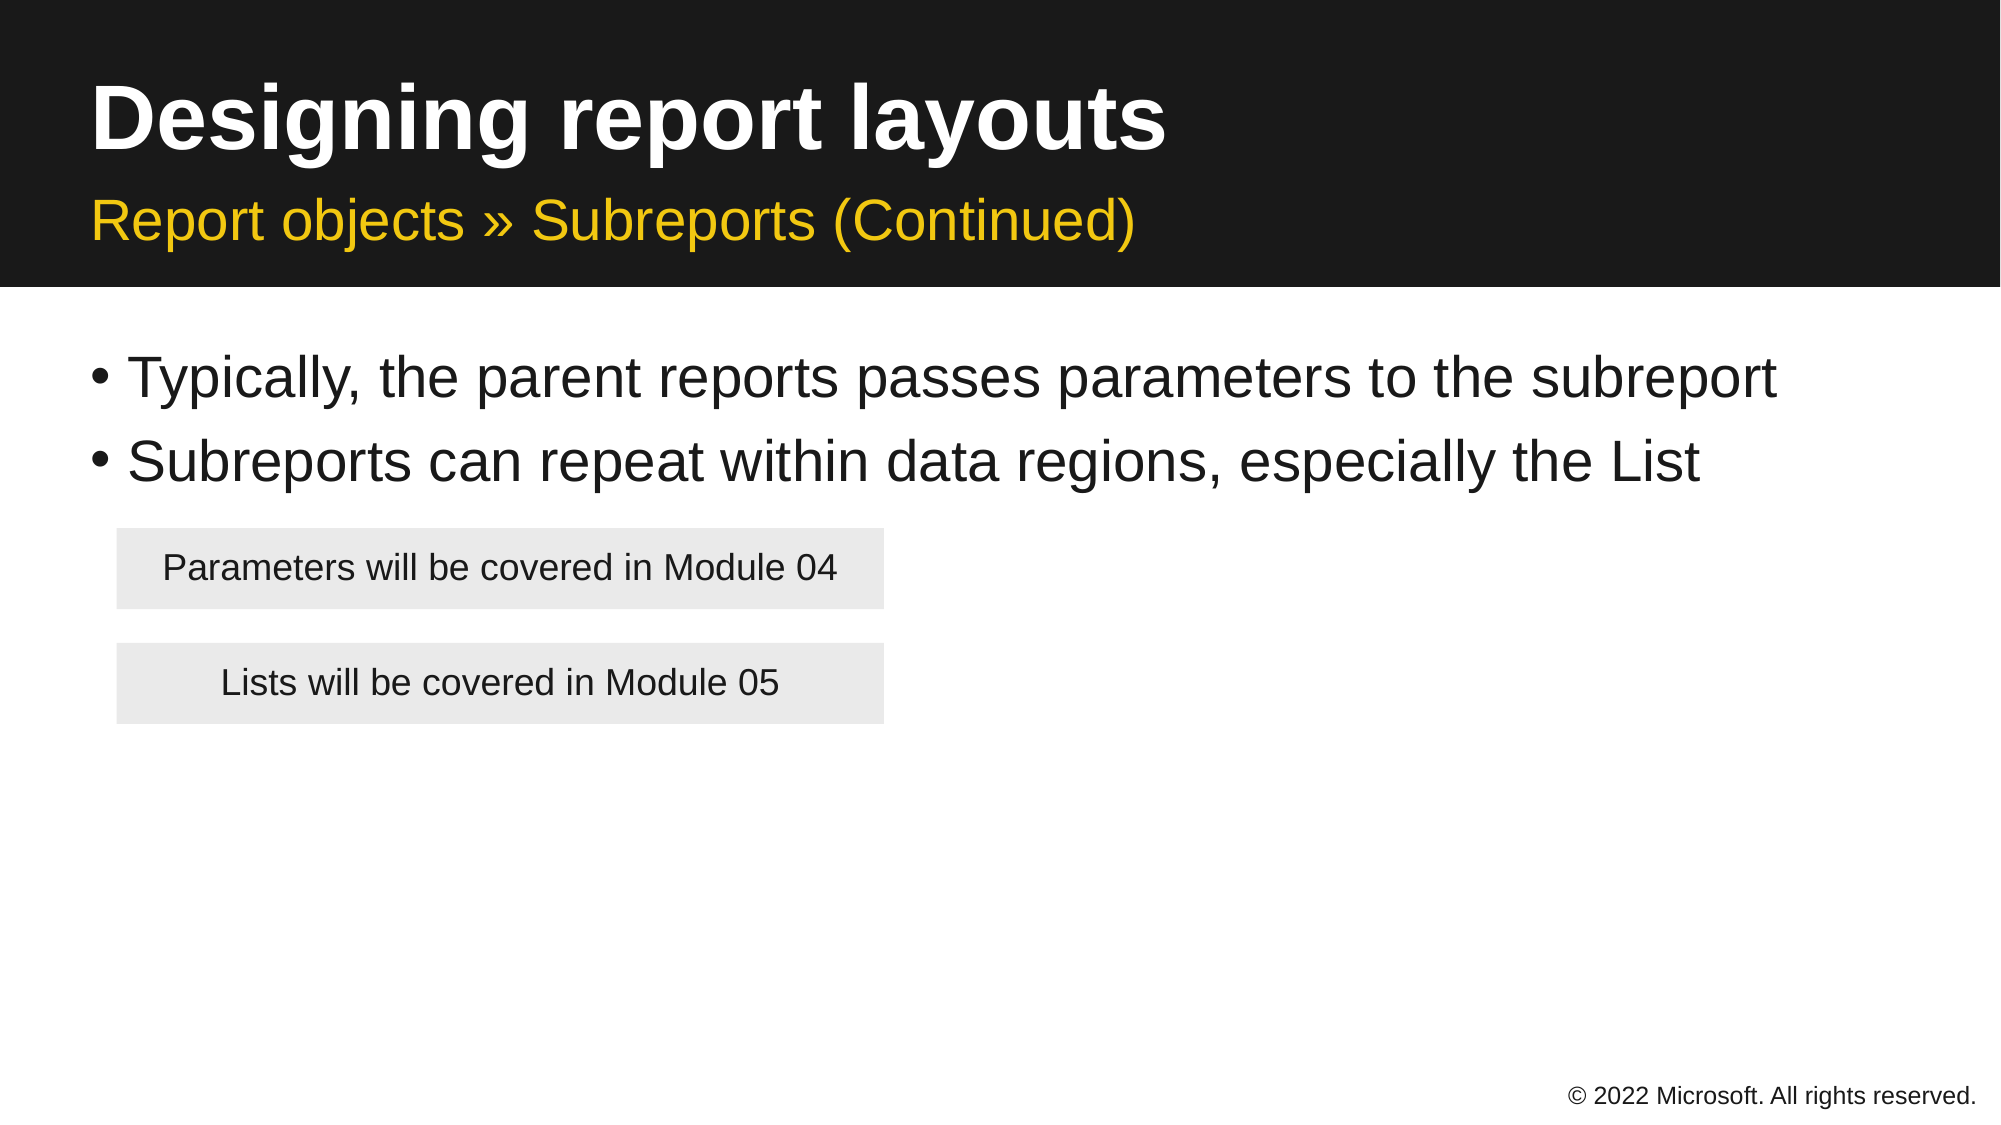

# Designing report layouts
Report objects » Subreports (Continued)
Typically, the parent reports passes parameters to the subreport
Subreports can repeat within data regions, especially the List

Parameters will be covered in Module 04
Lists will be covered in Module 05
© 2022 Microsoft. All rights reserved.